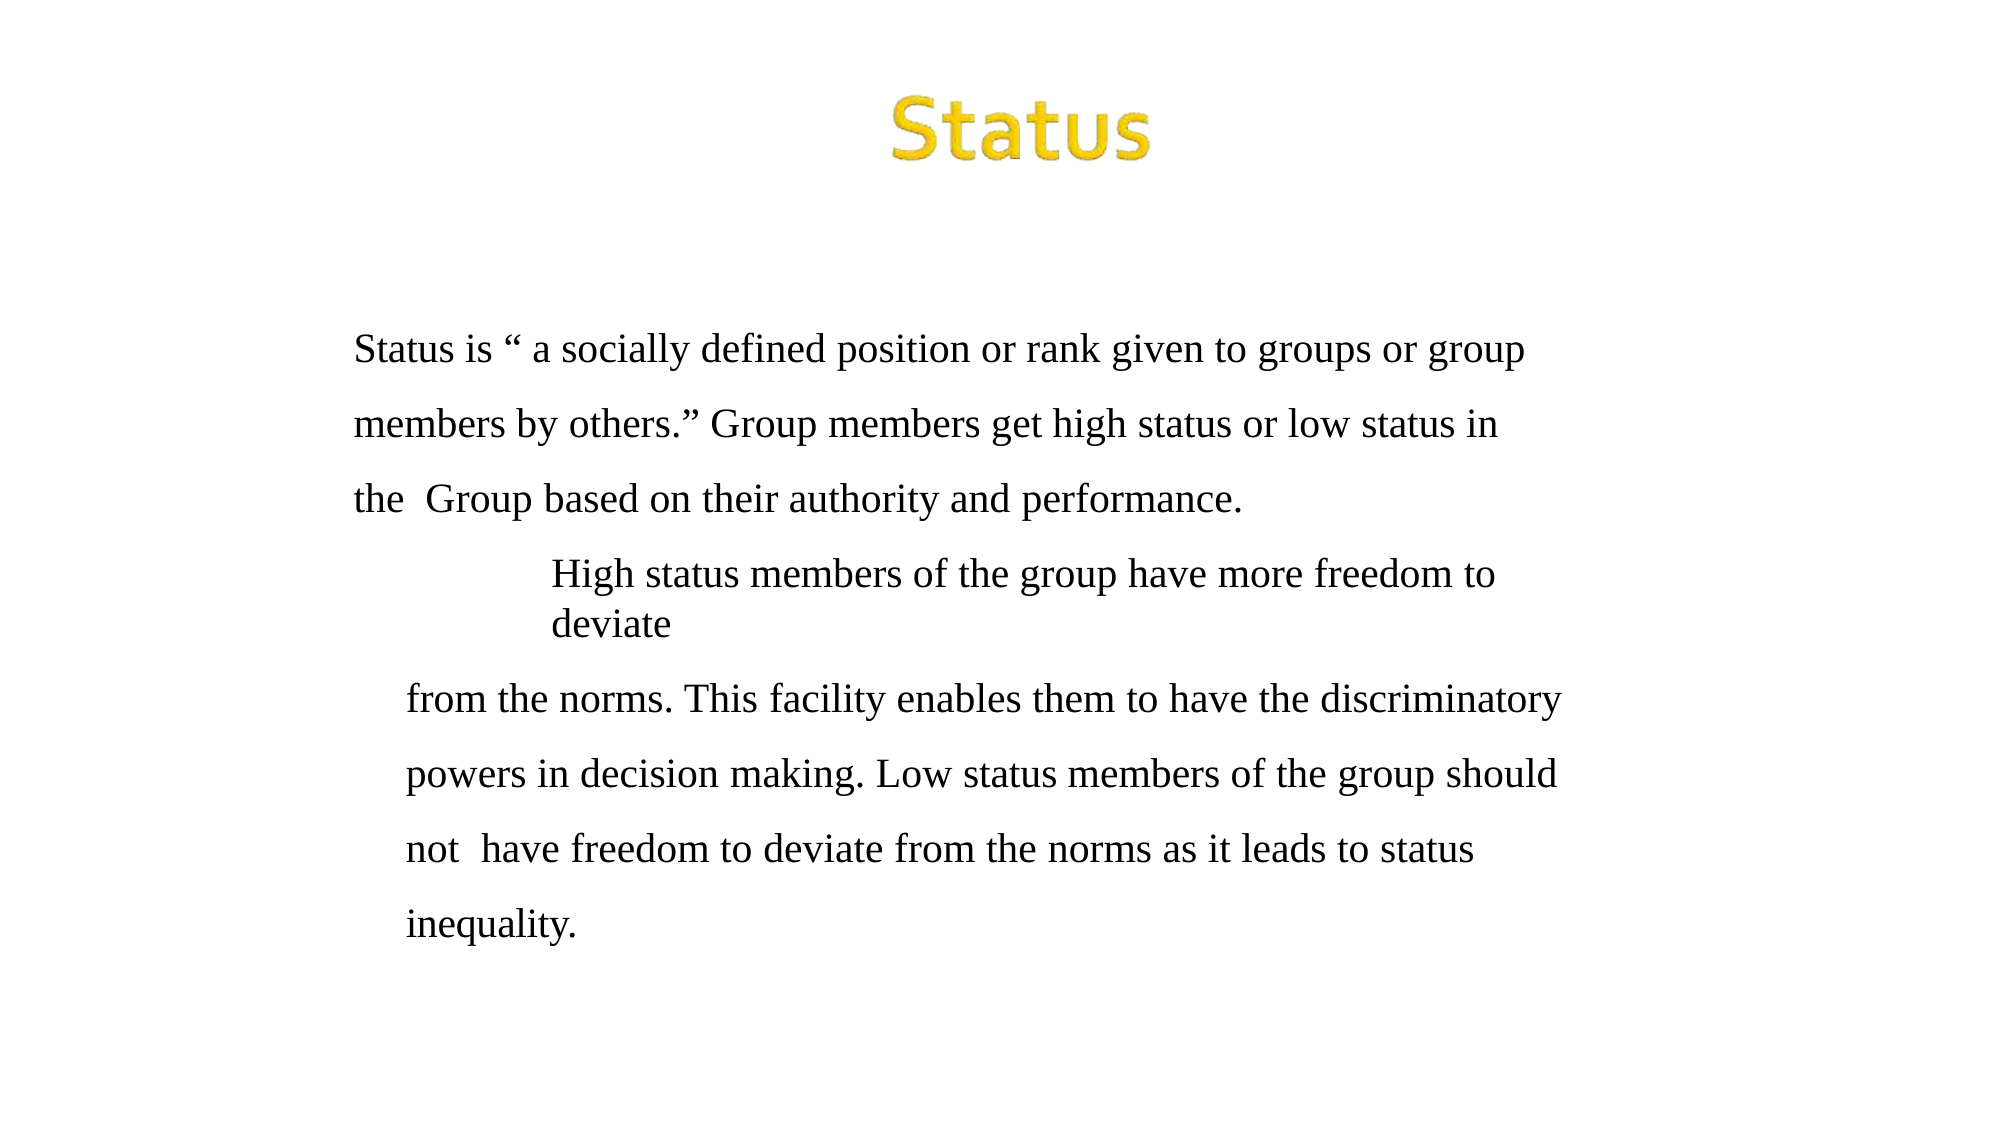

Status is “ a socially defined position or rank given to groups or group  members by others.” Group members get high status or low status in the  Group based on their authority and performance.
High status members of the group have more freedom to deviate
from the norms. This facility enables them to have the discriminatory  powers in decision making. Low status members of the group should not  have freedom to deviate from the norms as it leads to status inequality.